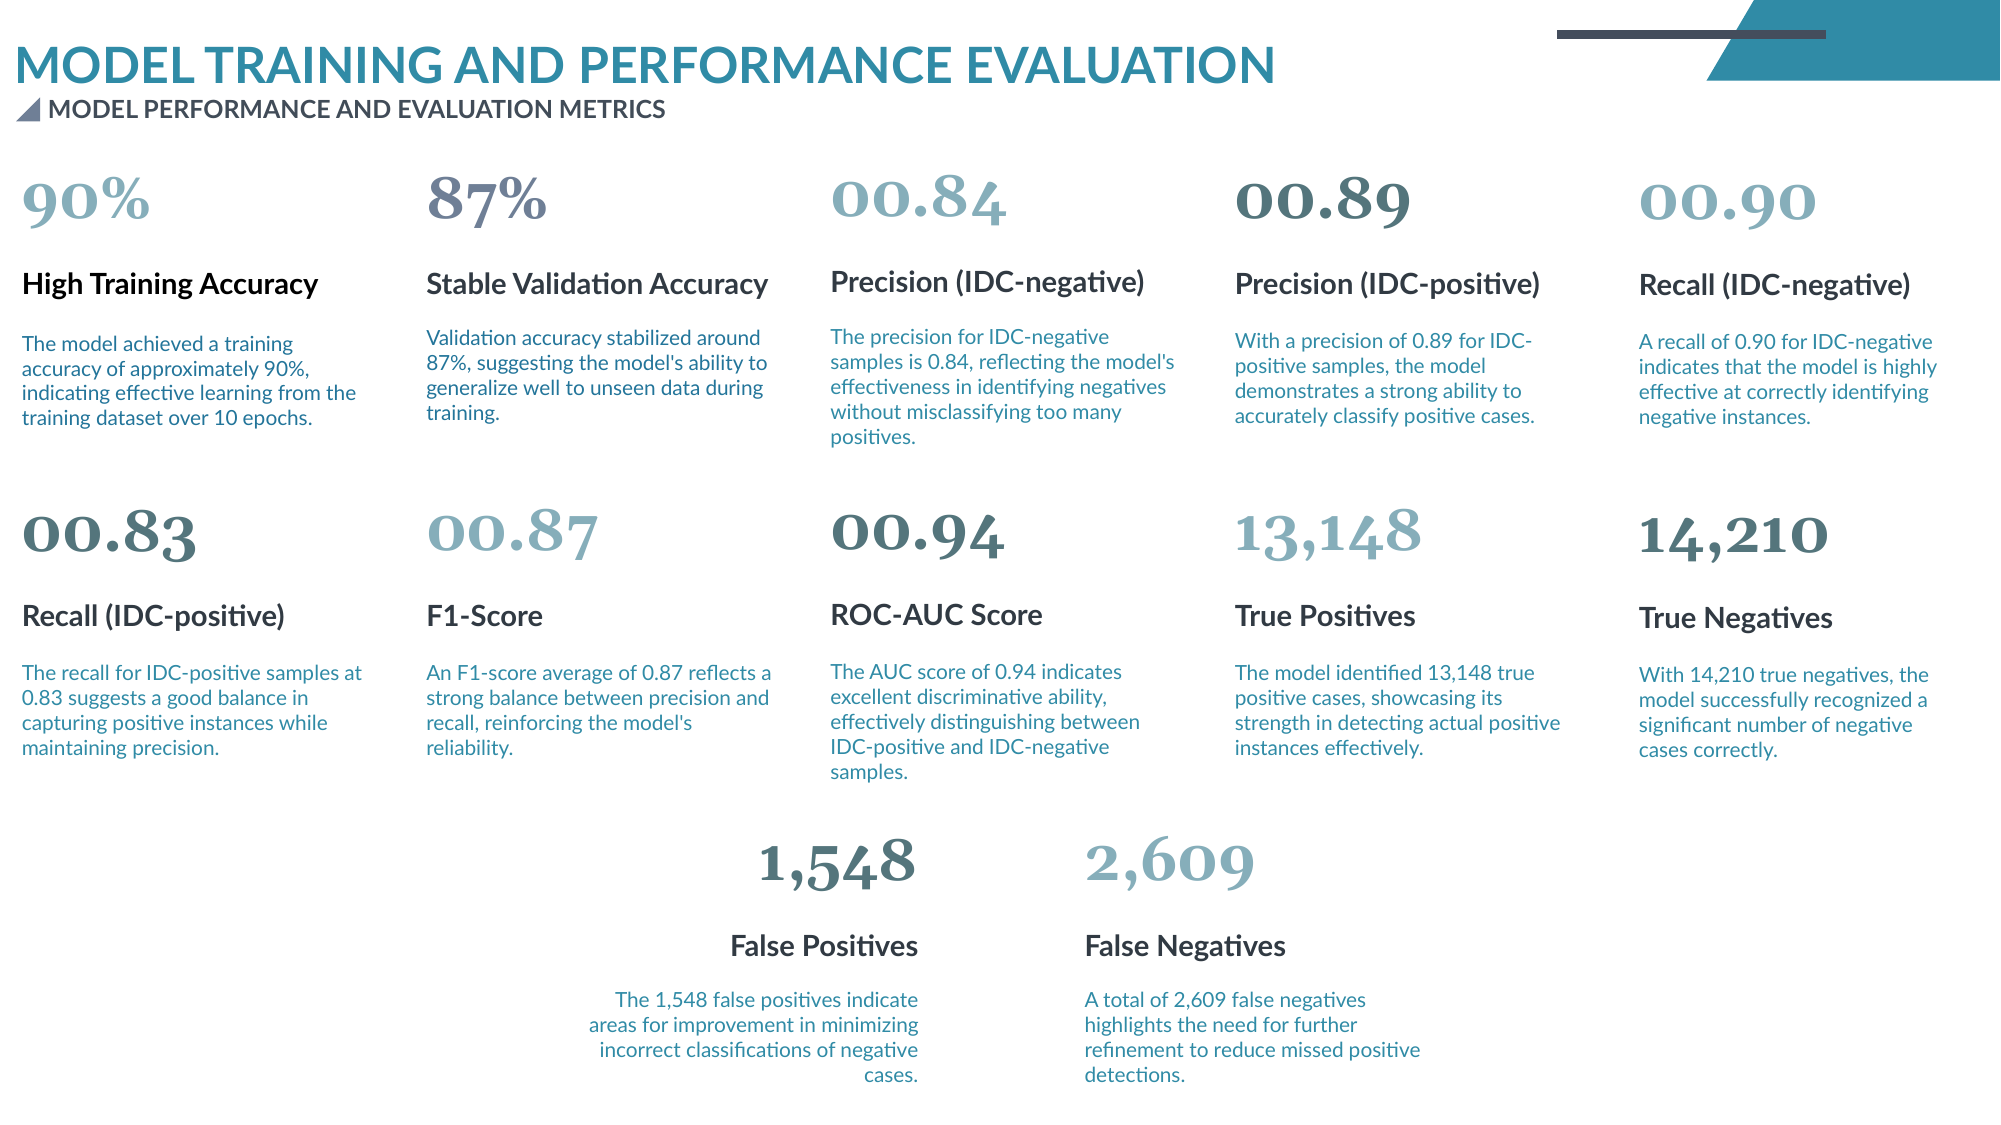

Model Training and Performance Evaluation

 Model Performance AND EVALUATION METRICS

00.84

Precision (IDC-negative)

The precision for IDC-negative samples is 0.84, reflecting the model's effectiveness in identifying negatives without misclassifying too many positives.
87%

Stable Validation Accuracy

Validation accuracy stabilized around 87%, suggesting the model's ability to generalize well to unseen data during training.
00.89

Precision (IDC-positive)

With a precision of 0.89 for IDC-positive samples, the model demonstrates a strong ability to accurately classify positive cases.
90%

High Training Accuracy

The model achieved a training accuracy of approximately 90%, indicating effective learning from the training dataset over 10 epochs.
00.90

Recall (IDC-negative)

A recall of 0.90 for IDC-negative indicates that the model is highly effective at correctly identifying negative instances.
00.94

ROC-AUC Score

The AUC score of 0.94 indicates excellent discriminative ability, effectively distinguishing between IDC-positive and IDC-negative samples.
00.87

F1-Score

An F1-score average of 0.87 reflects a strong balance between precision and recall, reinforcing the model's reliability.
13,148

True Positives

The model identified 13,148 true positive cases, showcasing its strength in detecting actual positive instances effectively.

00.83

Recall (IDC-positive)

The recall for IDC-positive samples at 0.83 suggests a good balance in capturing positive instances while maintaining precision.
14,210

True Negatives

With 14,210 true negatives, the model successfully recognized a significant number of negative cases correctly.
1,548

False Positives

The 1,548 false positives indicate areas for improvement in minimizing incorrect classifications of negative cases.

2,609

False Negatives

A total of 2,609 false negatives highlights the need for further refinement to reduce missed positive detections.